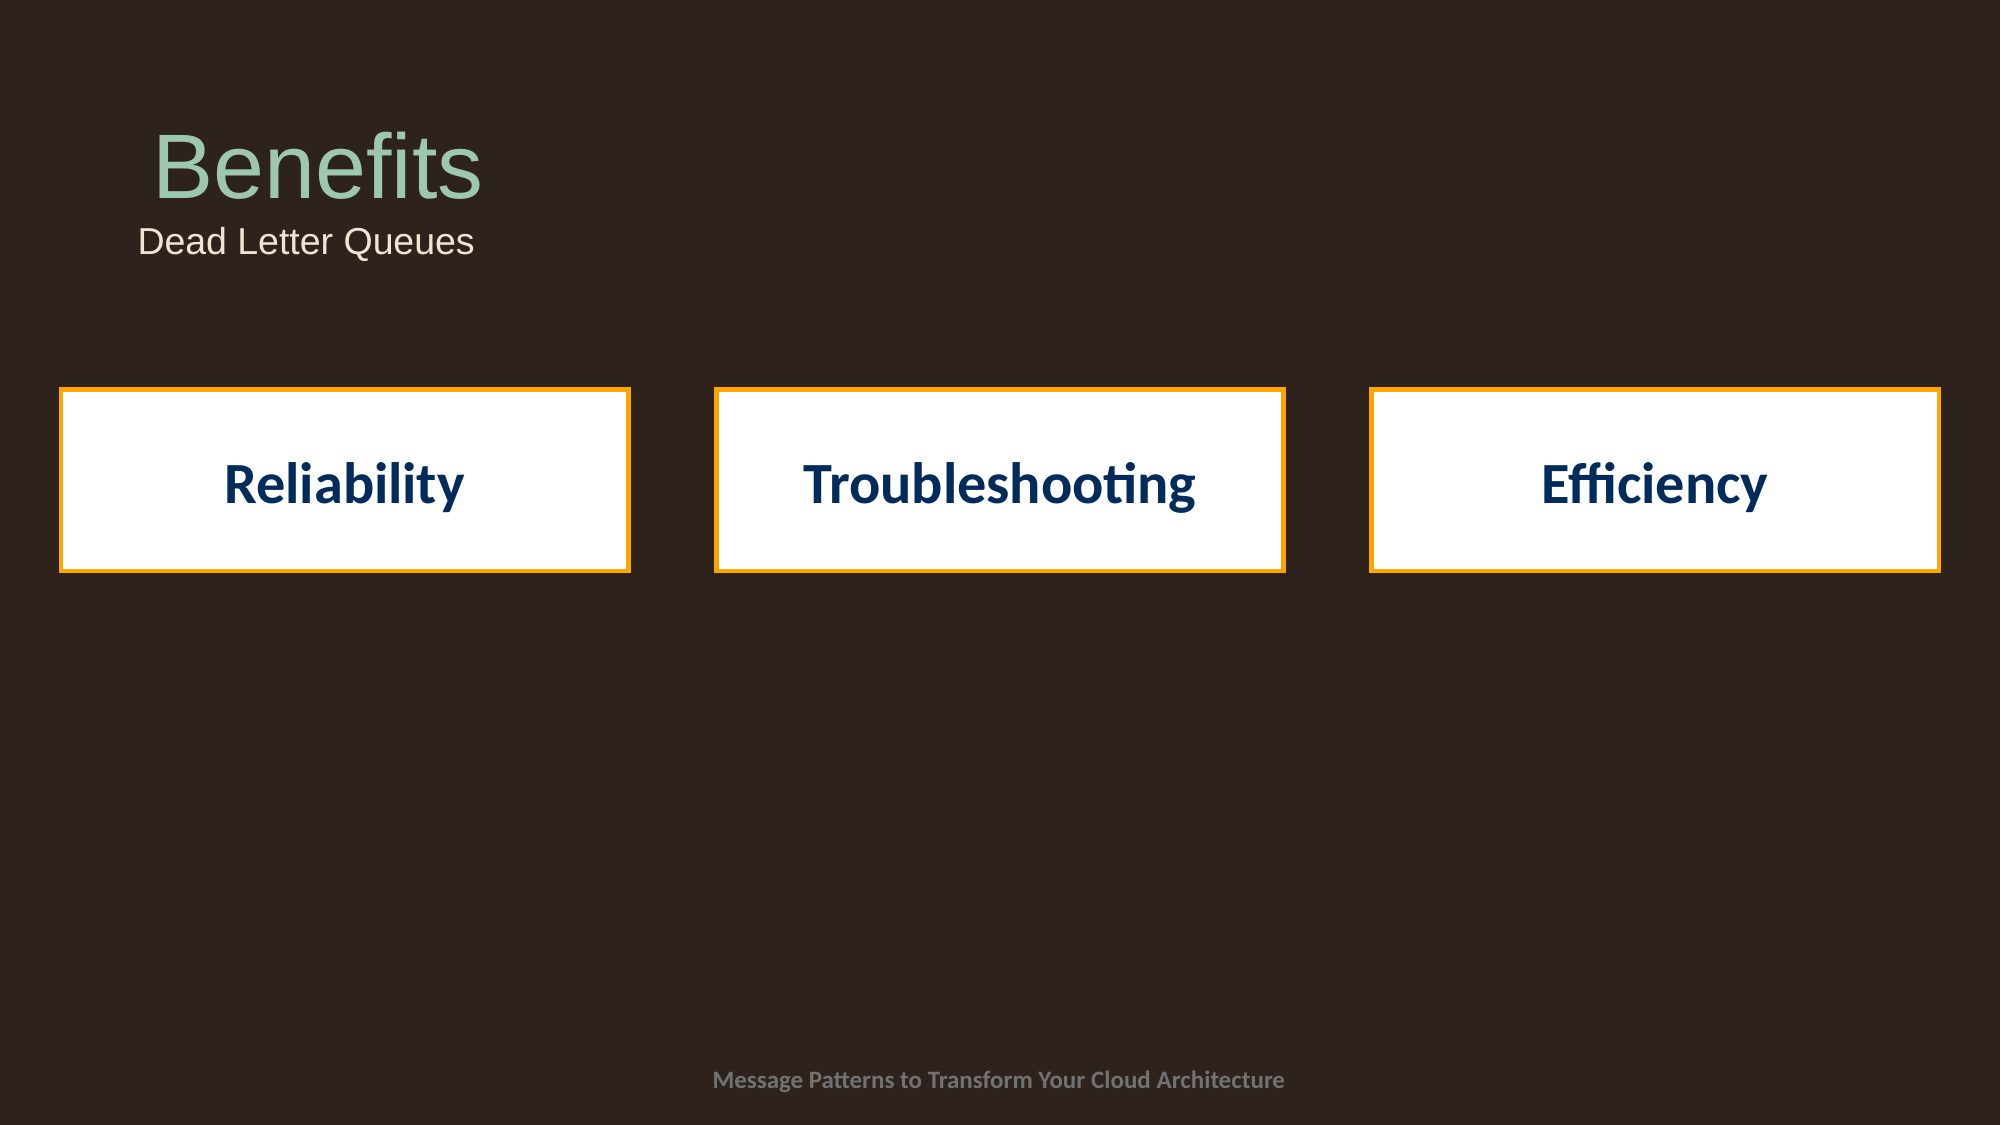

# Benefits
Dead Letter Queues
Reliability
Troubleshooting
Efficiency